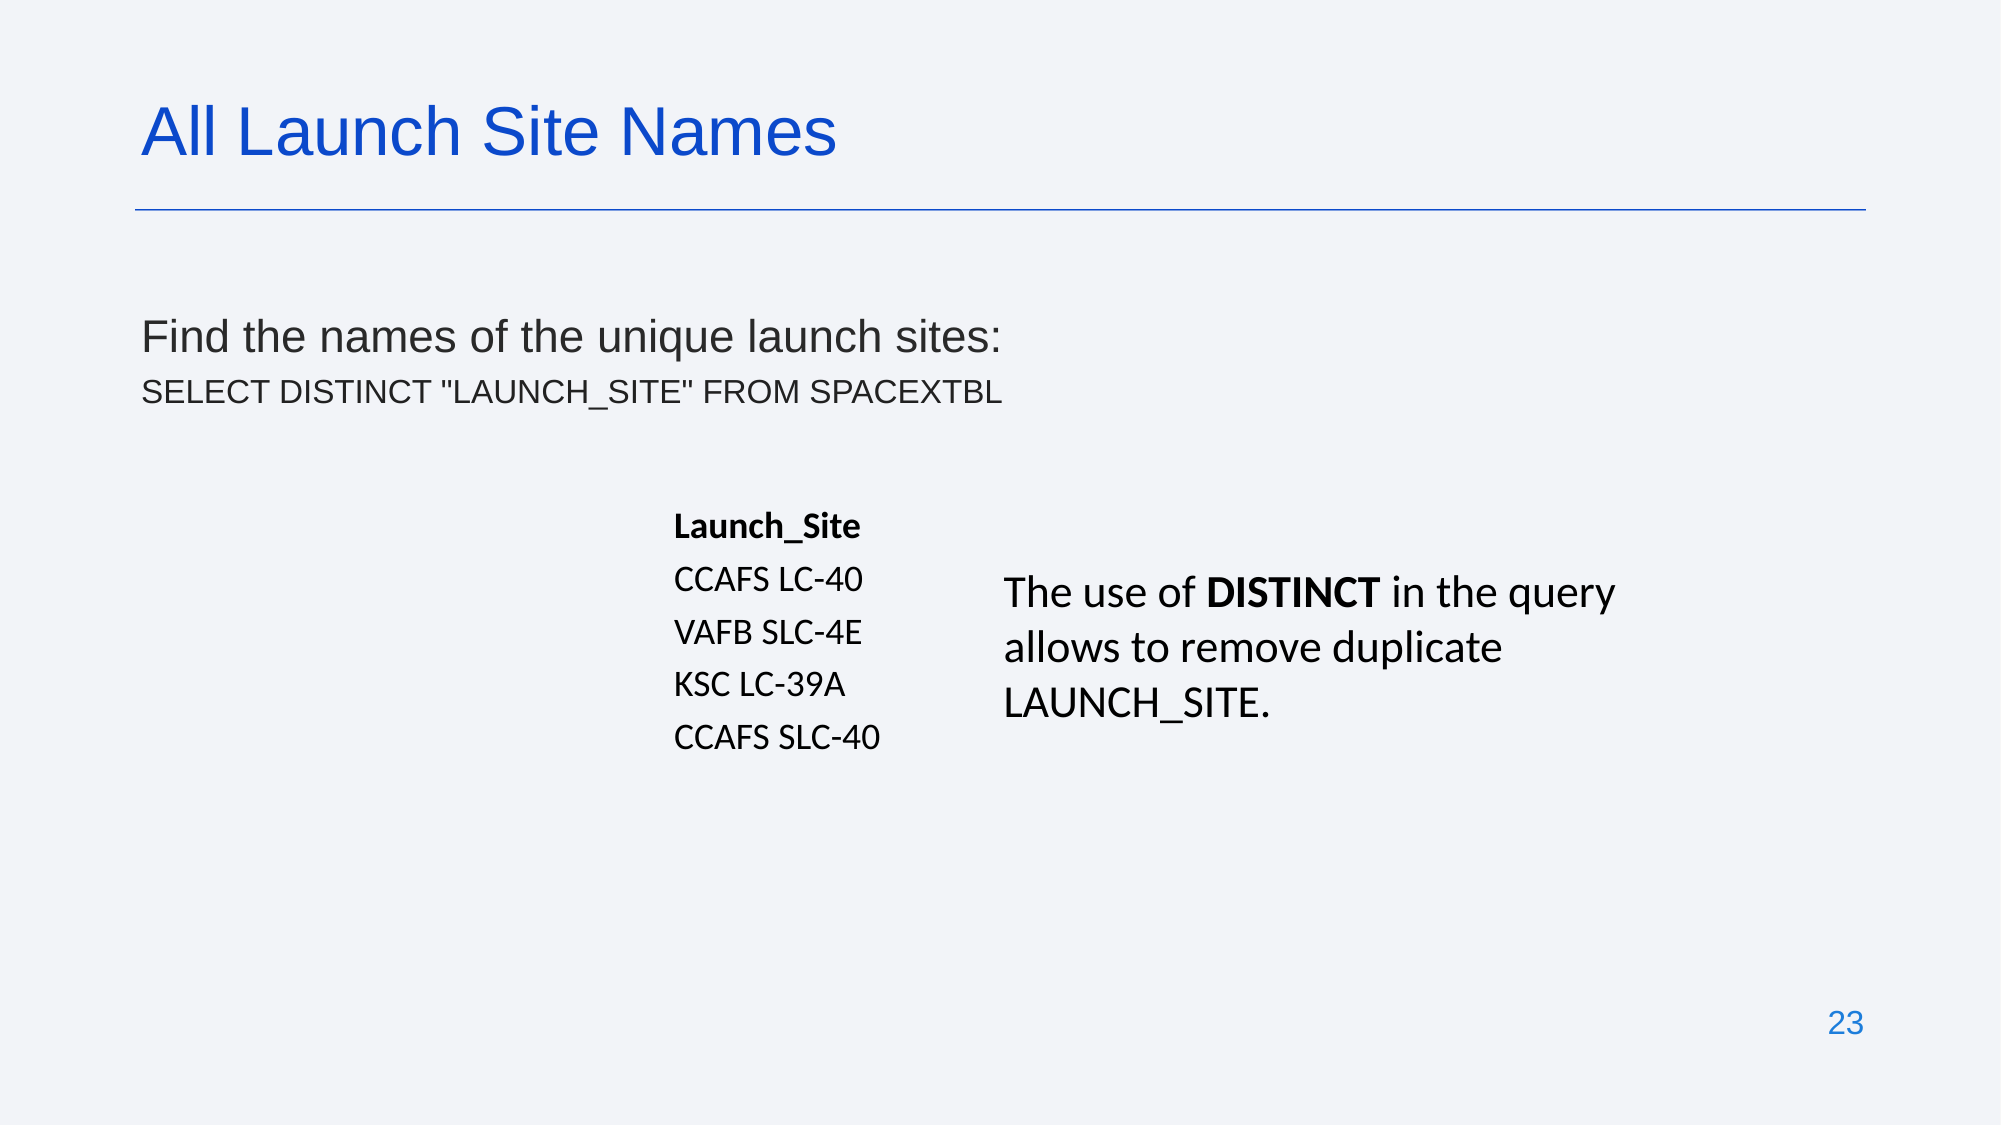

All Launch Site Names
Find the names of the unique launch sites:
SELECT DISTINCT "LAUNCH_SITE" FROM SPACEXTBL
| Launch\_Site |
| --- |
| CCAFS LC-40 |
| VAFB SLC-4E |
| KSC LC-39A |
| CCAFS SLC-40 |
The use of DISTINCT in the query allows to remove duplicate LAUNCH_SITE.
23